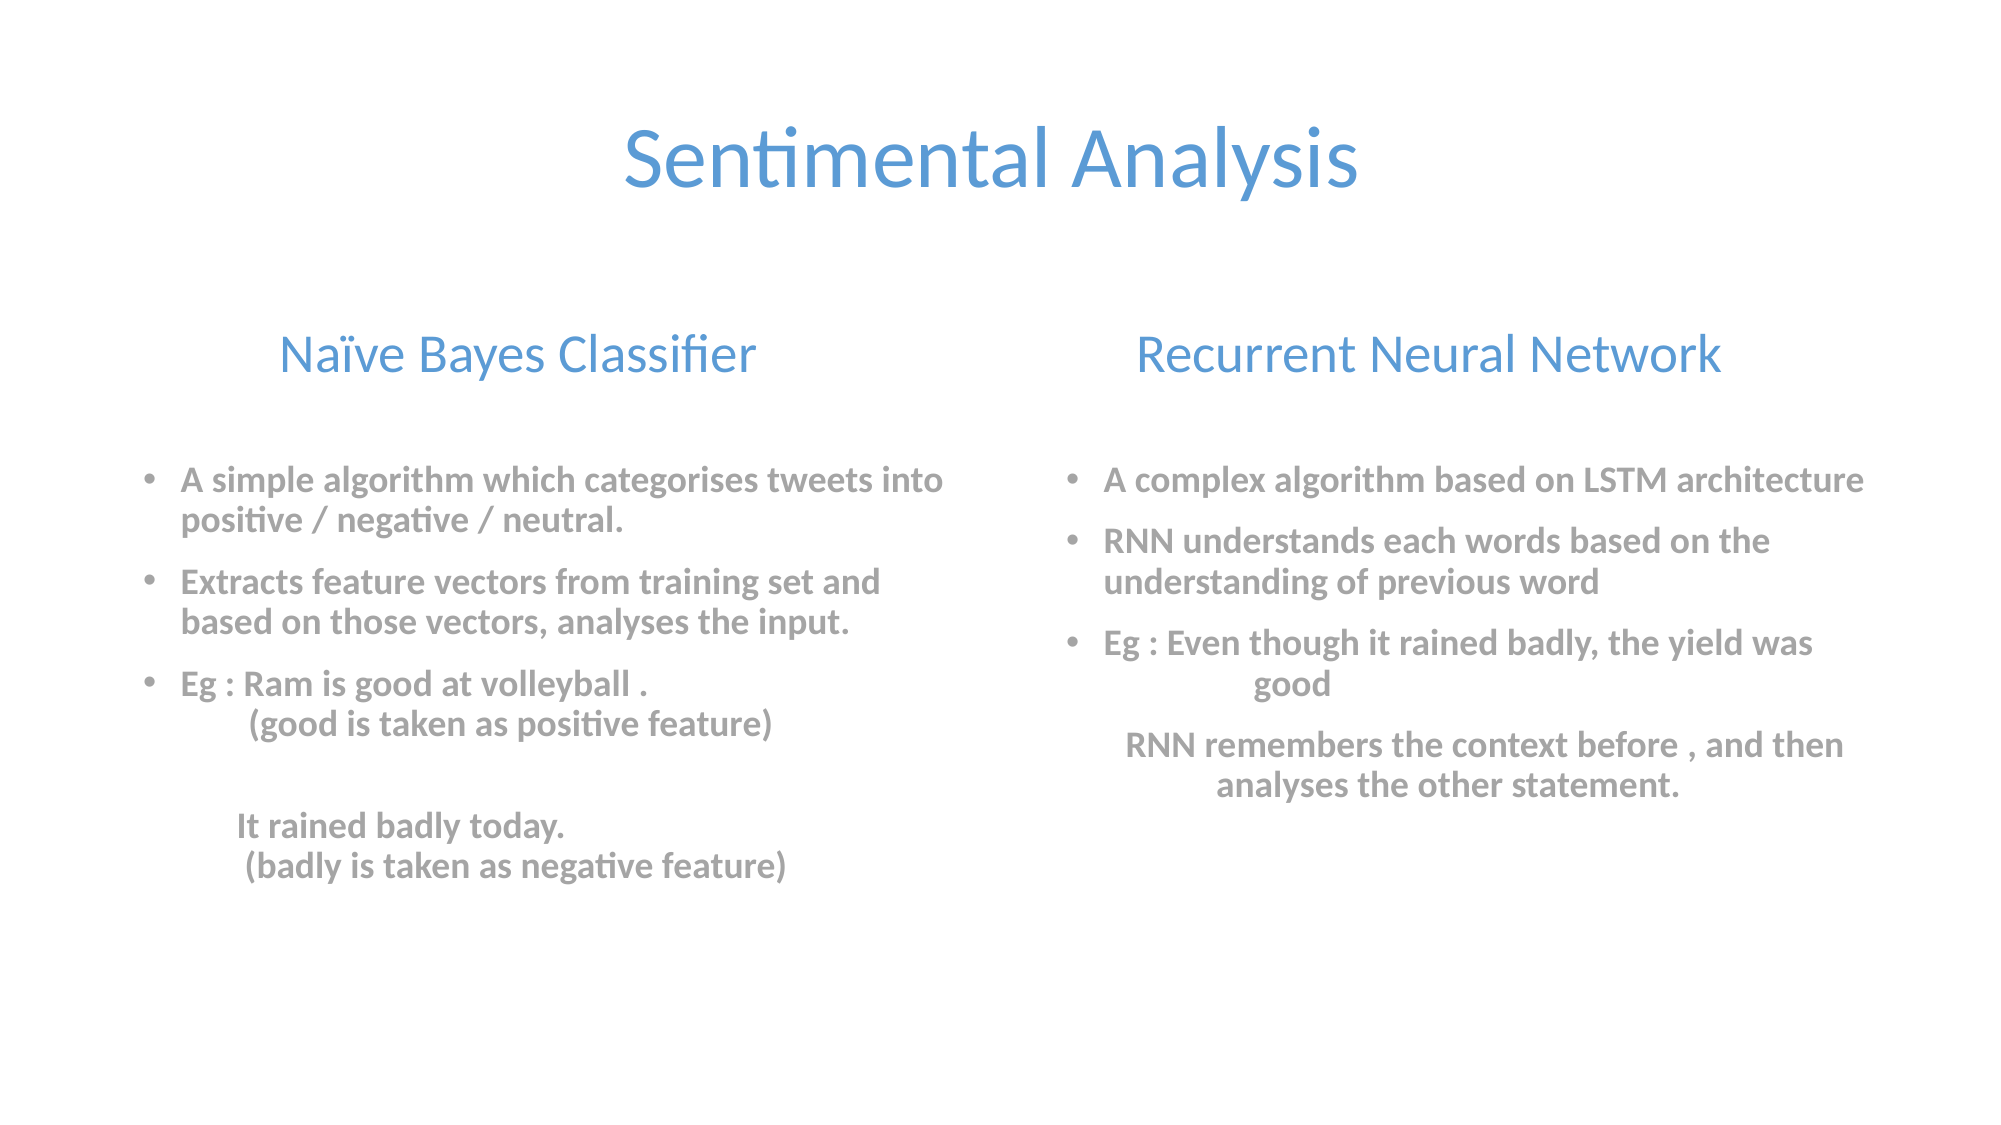

Sentimental Analysis
Recurrent Neural Network
Naïve Bayes Classifier
A simple algorithm which categorises tweets into positive / negative / neutral.
Extracts feature vectors from training set and based on those vectors, analyses the input.
Eg : Ram is good at volleyball .
        (good is taken as positive feature)
           It rained badly today.
            (badly is taken as negative feature)

A complex algorithm based on LSTM architecture
RNN understands each words based on the understanding of previous word
Eg : Even though it rained badly, the yield was                 	good
       RNN remembers the context before , and then   	analyses the other statement.